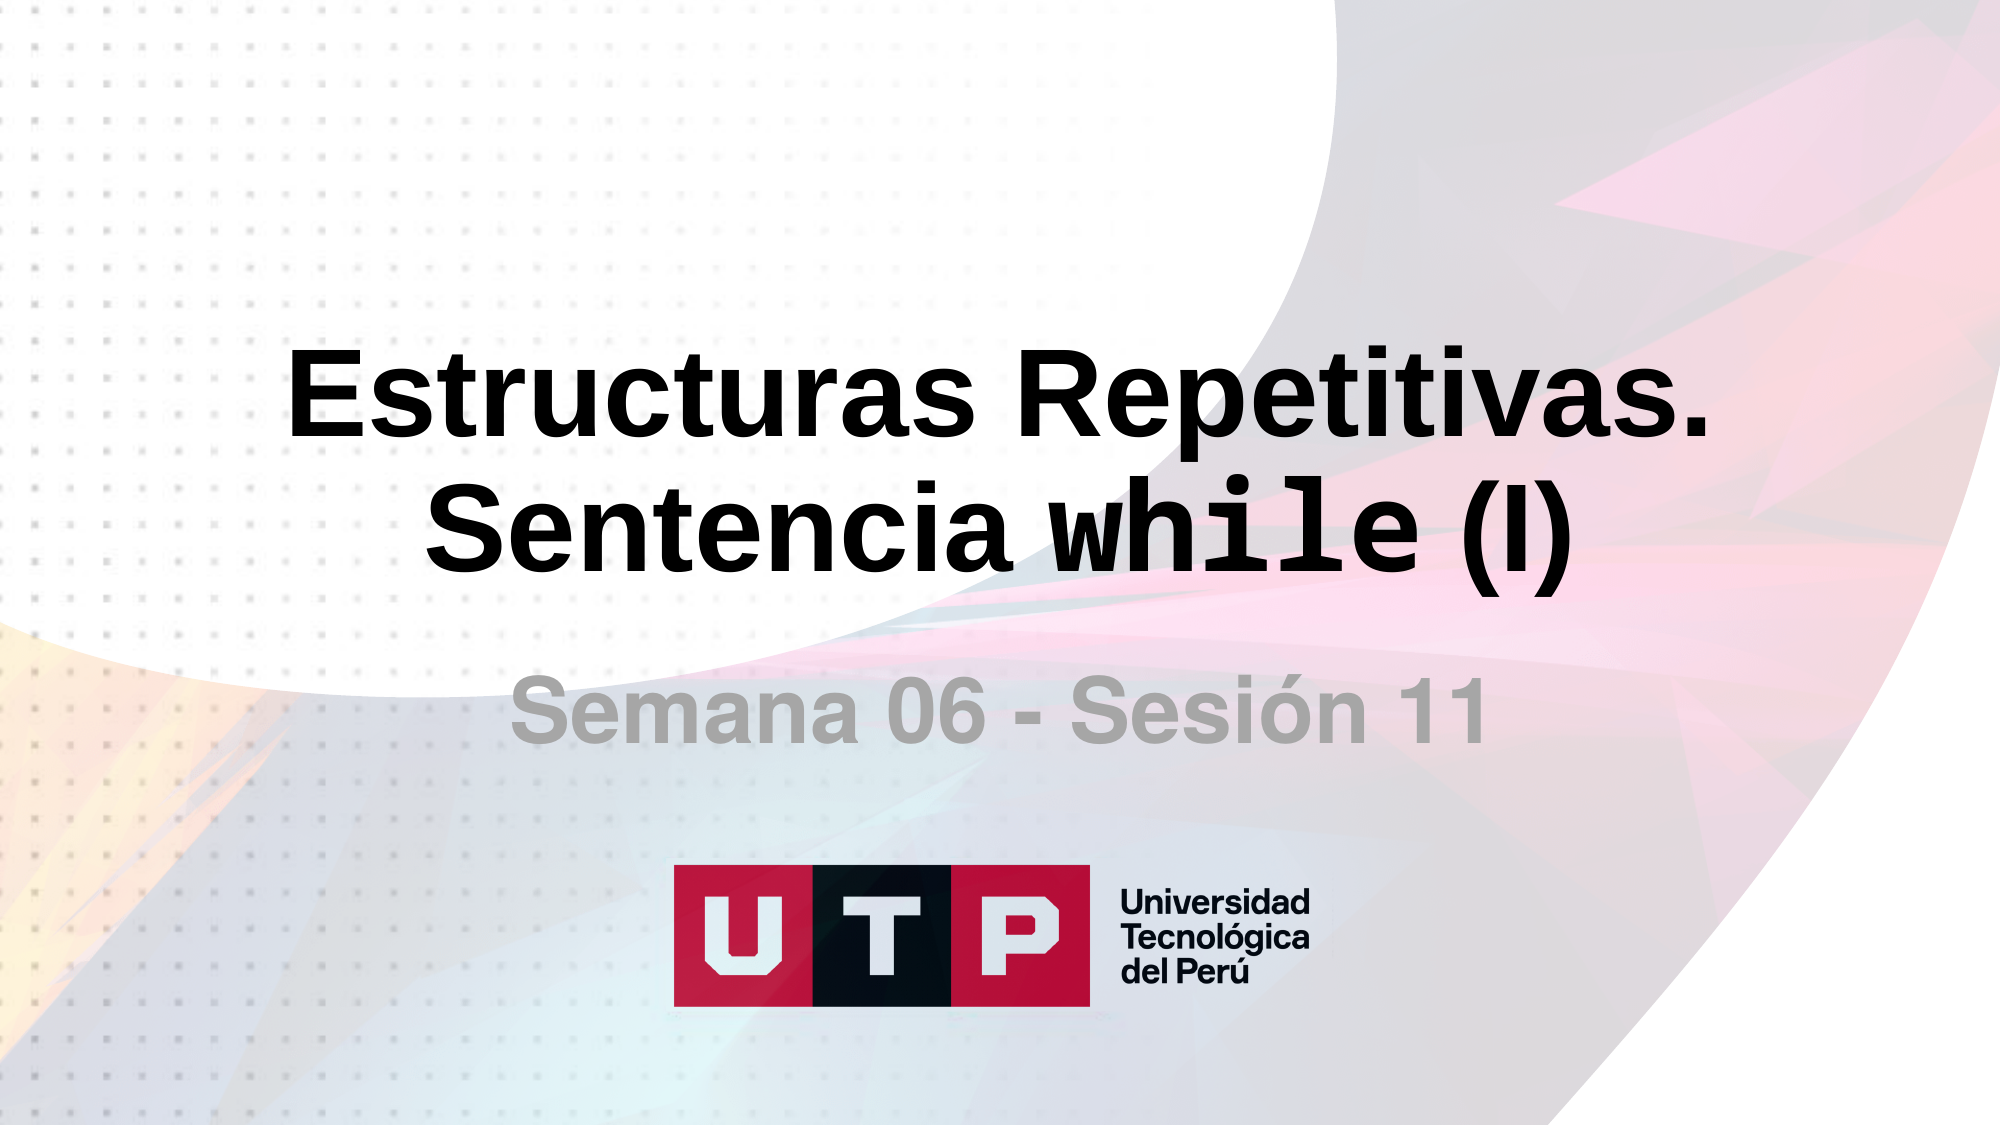

# Estructuras Repetitivas. Sentencia while (I)
Semana 06 - Sesión 11